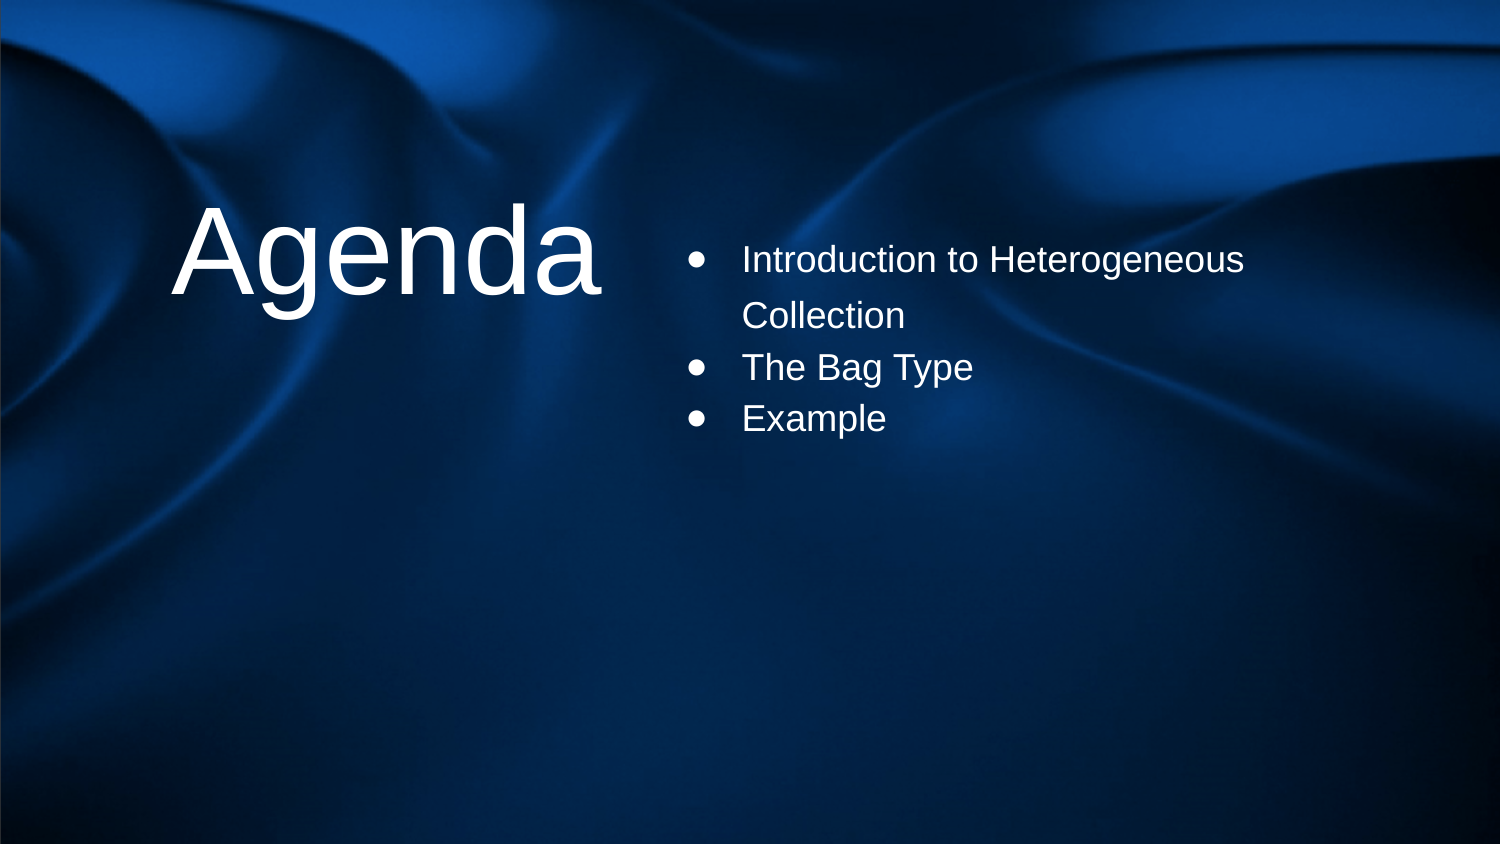

# Agenda
Introduction to Heterogeneous Collection
The Bag Type
Example